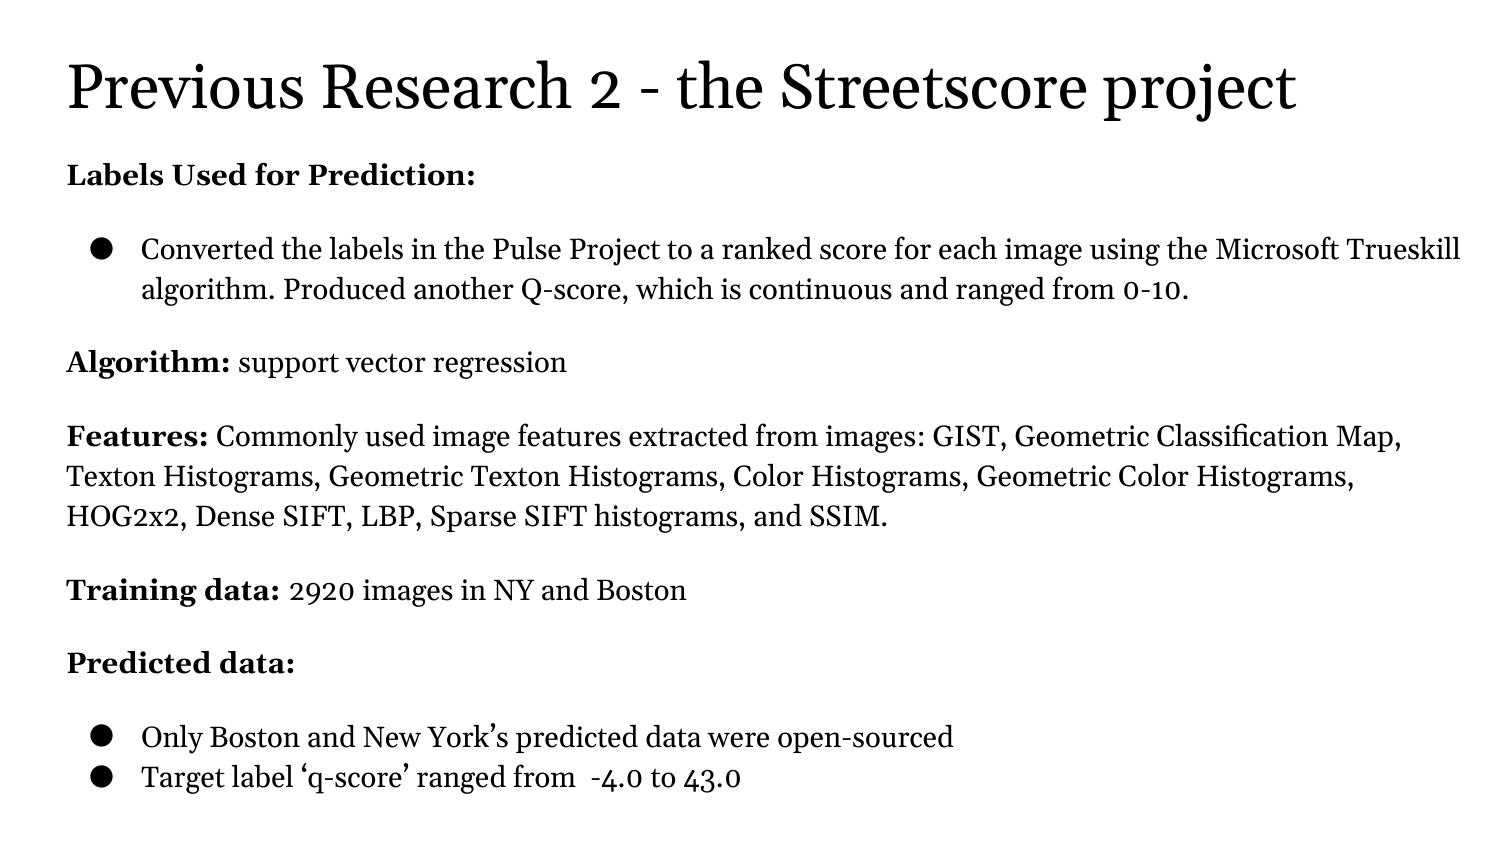

Previous Research 2 - the Streetscore project
Labels Used for Prediction:
Converted the labels in the Pulse Project to a ranked score for each image using the Microsoft Trueskill algorithm. Produced another Q-score, which is continuous and ranged from 0-10.
Algorithm: support vector regression
Features: Commonly used image features extracted from images: GIST, Geometric Classification Map, Texton Histograms, Geometric Texton Histograms, Color Histograms, Geometric Color Histograms, HOG2x2, Dense SIFT, LBP, Sparse SIFT histograms, and SSIM.
Training data: 2920 images in NY and Boston
Predicted data:
Only Boston and New York’s predicted data were open-sourced
Target label ‘q-score’ ranged from  -4.0 to 43.0